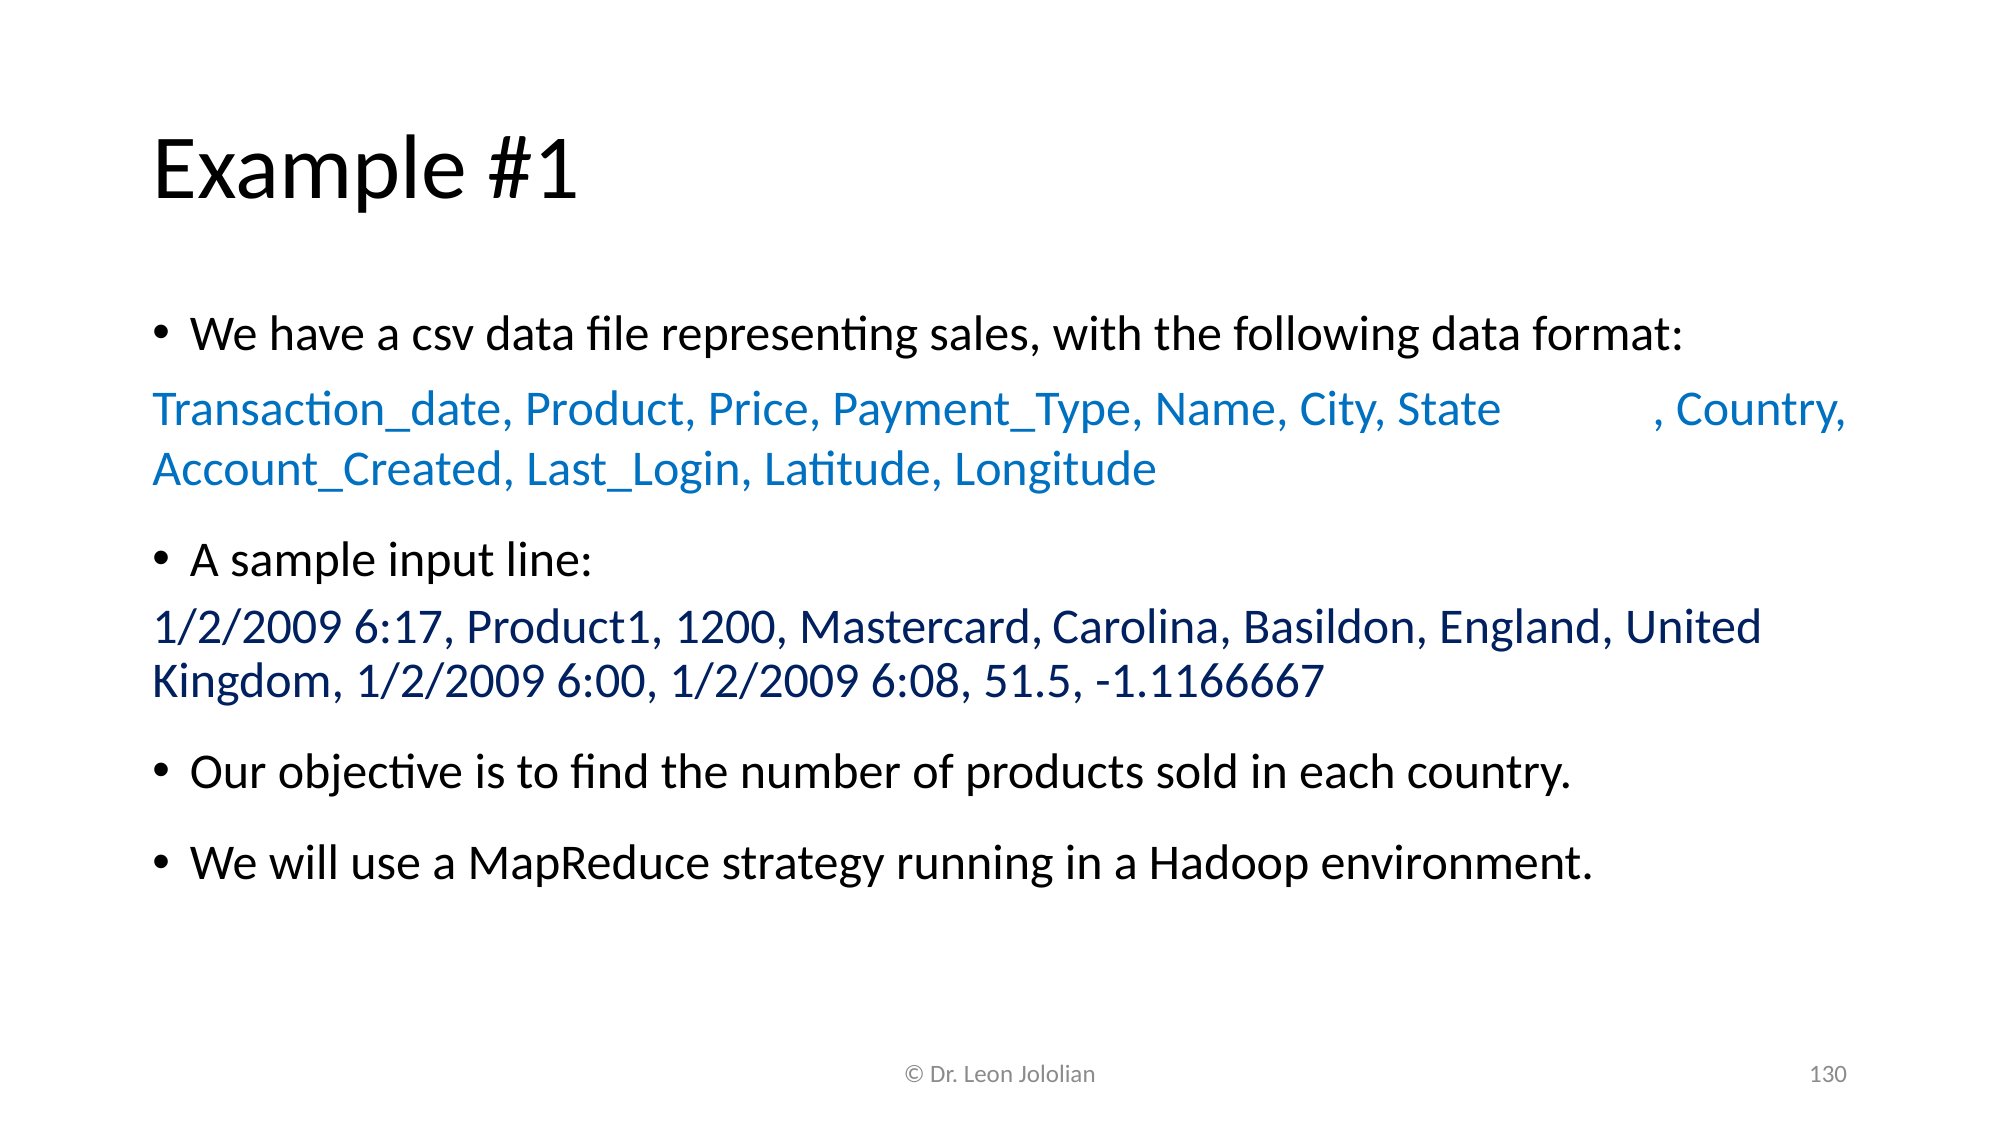

# Example #1
We have a csv data file representing sales, with the following data format:
Transaction_date, Product, Price, Payment_Type, Name, City, State	, Country,
Account_Created, Last_Login, Latitude, Longitude
A sample input line:
1/2/2009 6:17, Product1, 1200, Mastercard,	Carolina, Basildon, England, United Kingdom, 1/2/2009 6:00, 1/2/2009 6:08, 51.5, -1.1166667
Our objective is to find the number of products sold in each country.
We will use a MapReduce strategy running in a Hadoop environment.
© Dr. Leon Jololian
130